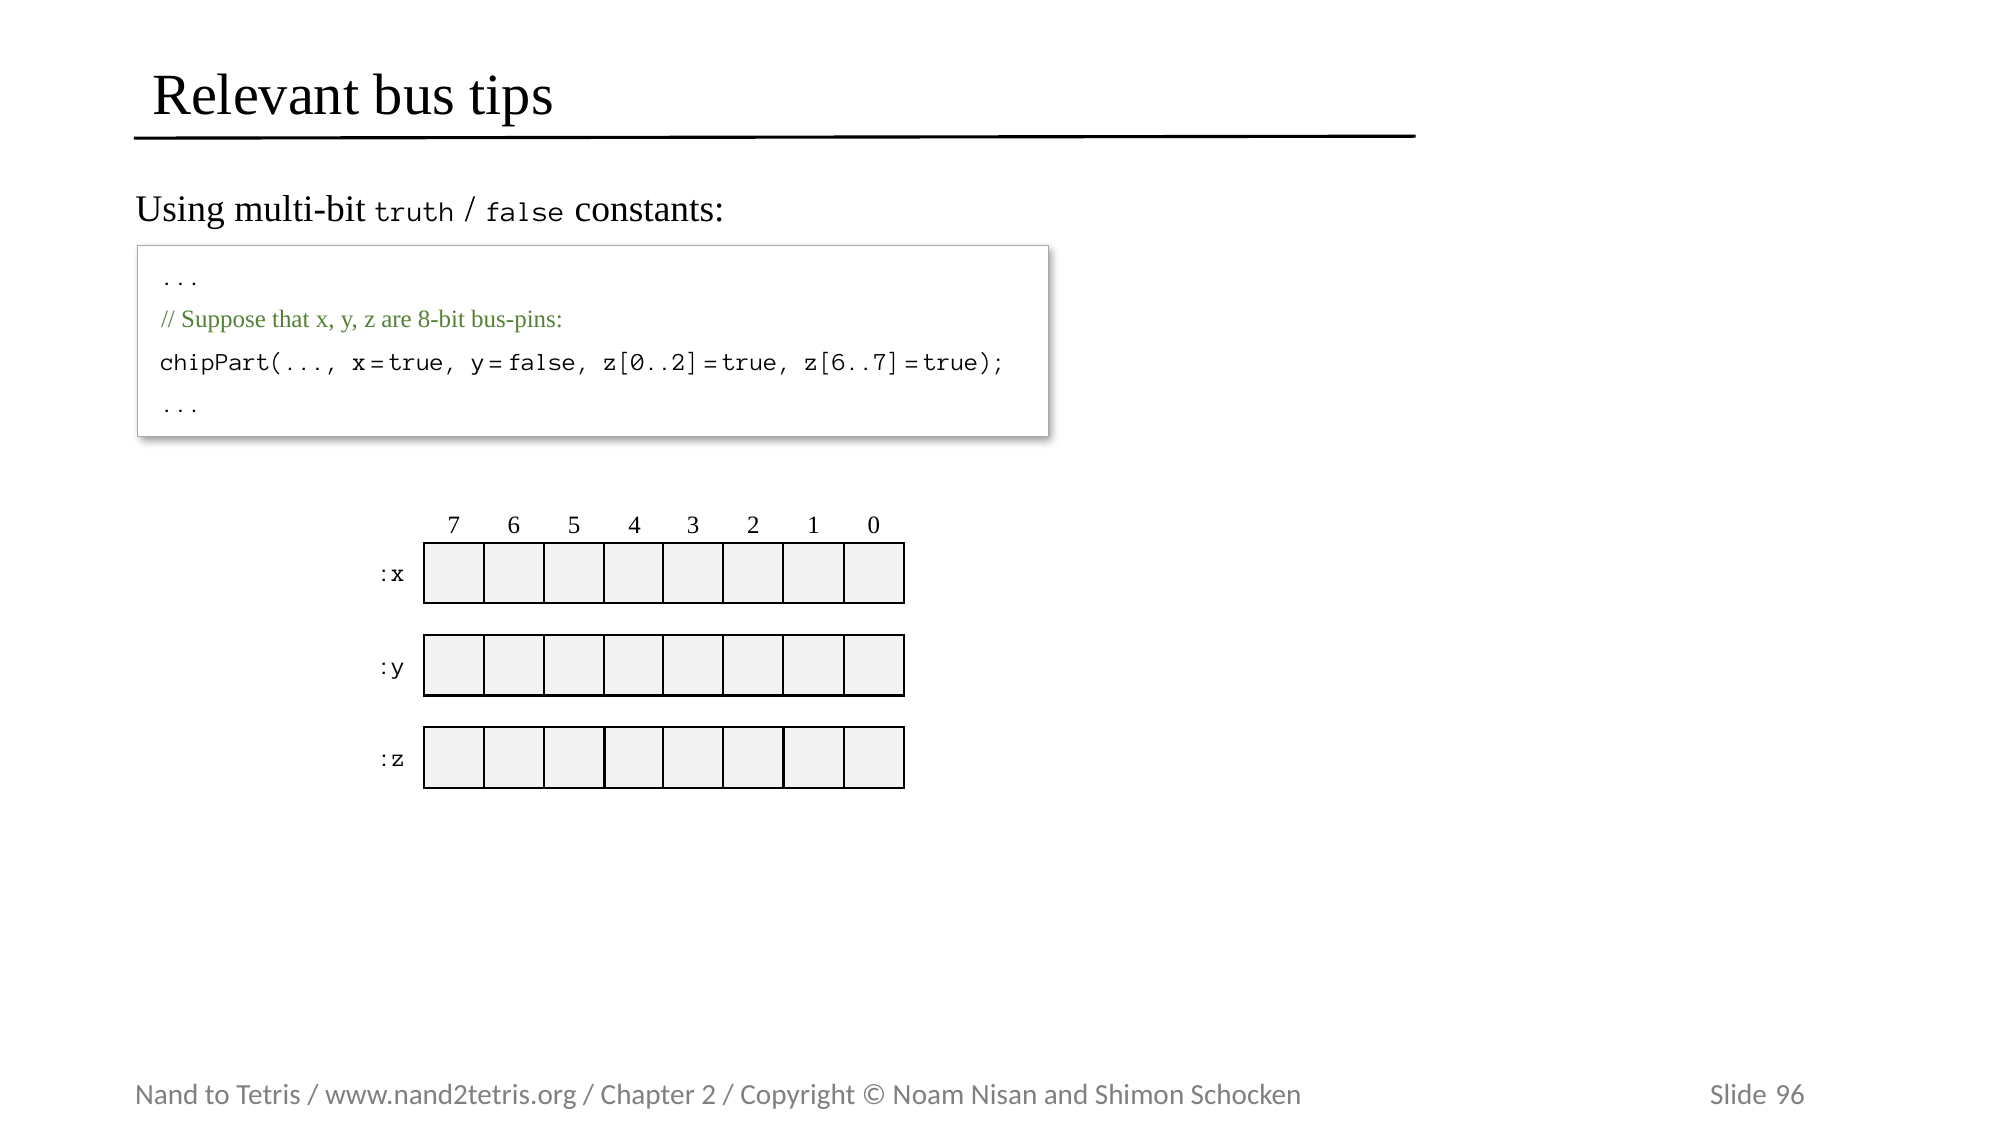

# Relevant bus tips
Using multi-bit truth / false constants:
...
// Suppose that x, y, z are 8-bit bus-pins:
chipPart(..., x = true, y = false, z[0..2] = true, z[6..7] = true);
...
7
6
5
4
3
2
1

0
x:

y:

z: